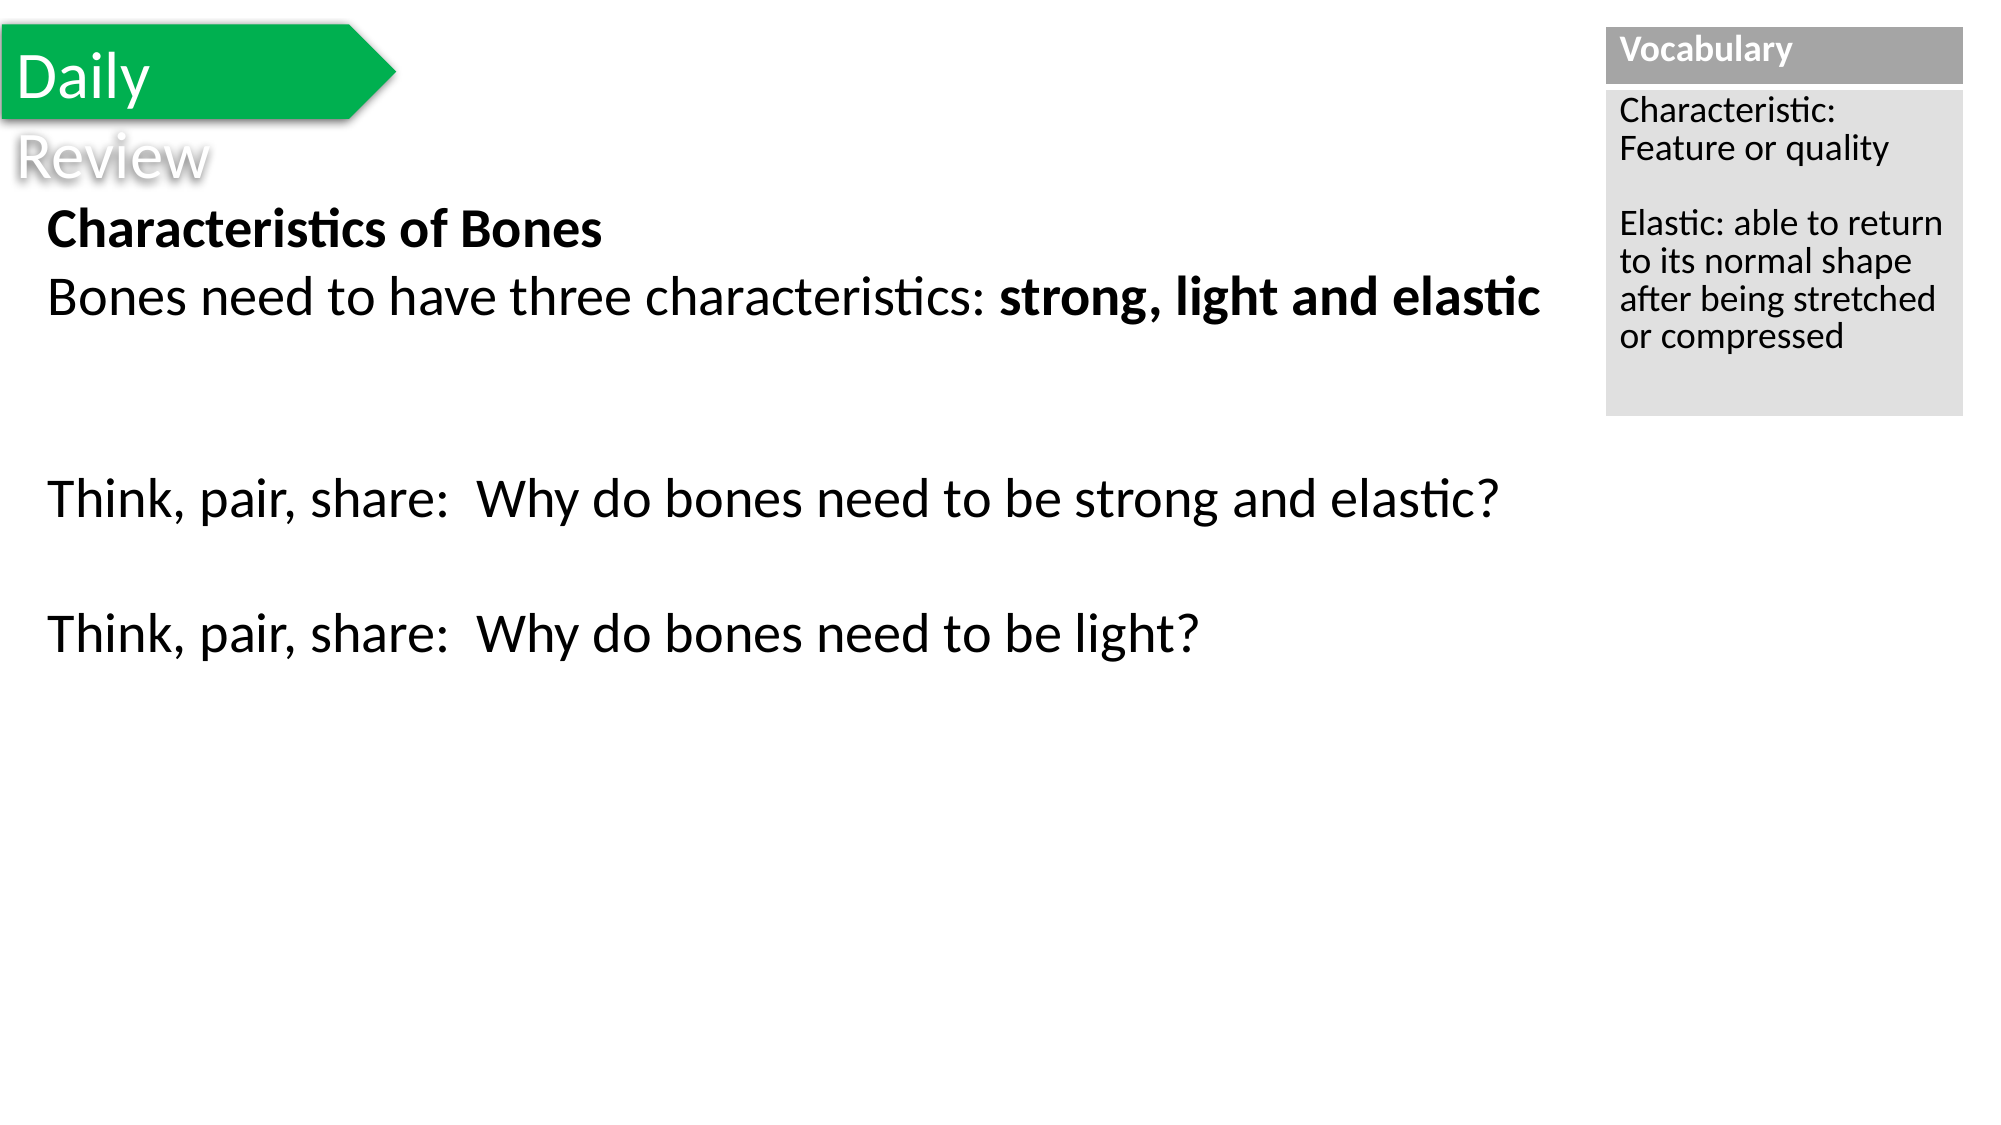

Daily Review
| Vocabulary |
| --- |
| Characteristic: Feature or quality Elastic: able to return to its normal shape after being stretched or compressed |
Characteristics of Bones
Bones need to have three characteristics: strong, light and elastic

Think, pair, share:  Why do bones need to be strong and elastic?

Think, pair, share:  Why do bones need to be light?